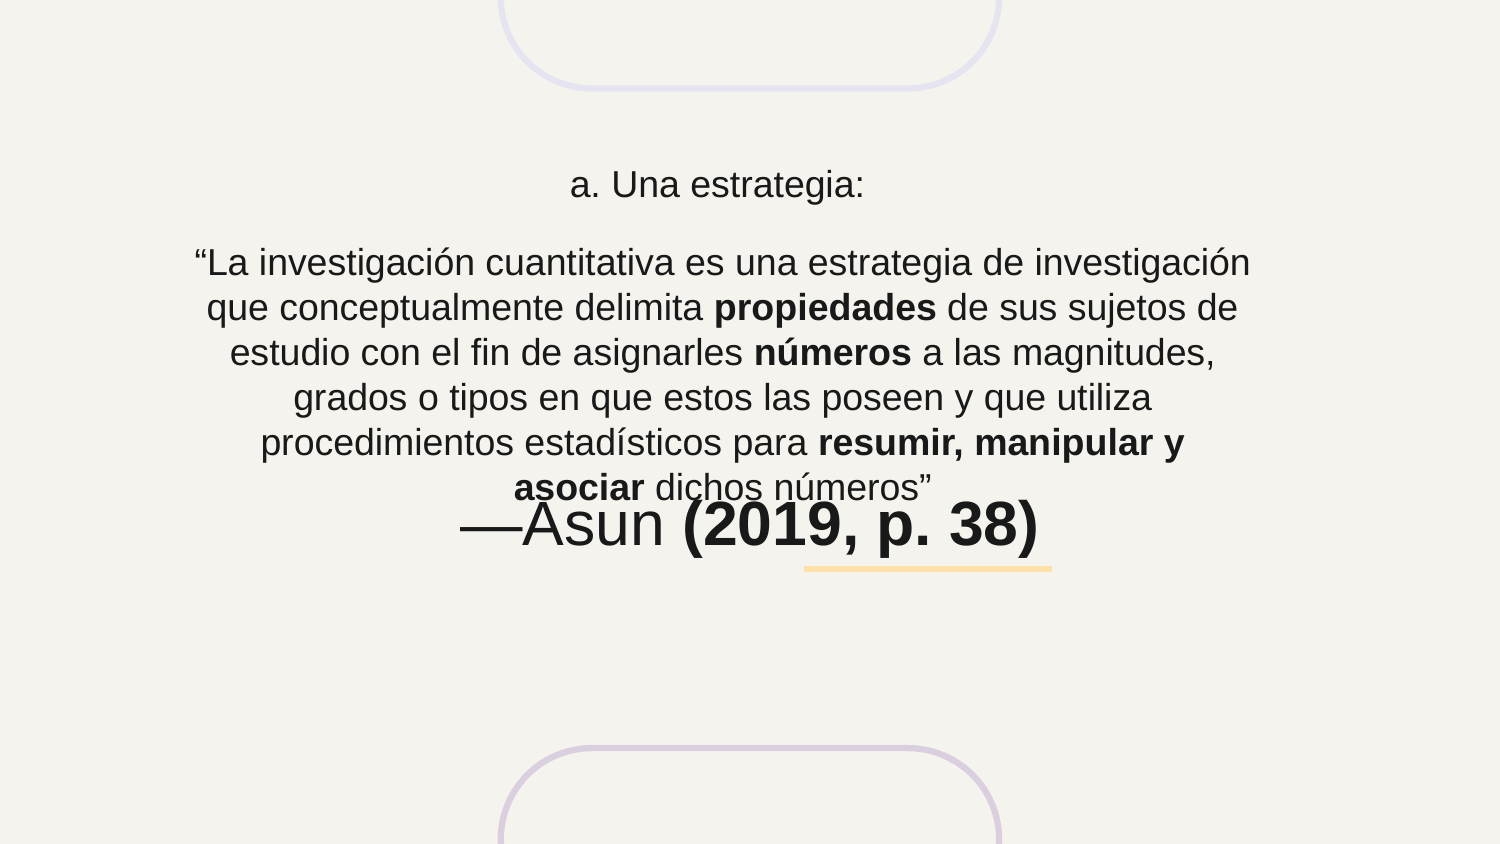

a. Una estrategia:
“La investigación cuantitativa es una estrategia de investigación que conceptualmente delimita propiedades de sus sujetos de estudio con el fin de asignarles números a las magnitudes, grados o tipos en que estos las poseen y que utiliza procedimientos estadísticos para resumir, manipular y asociar dichos números”
# —Asun (2019, p. 38)